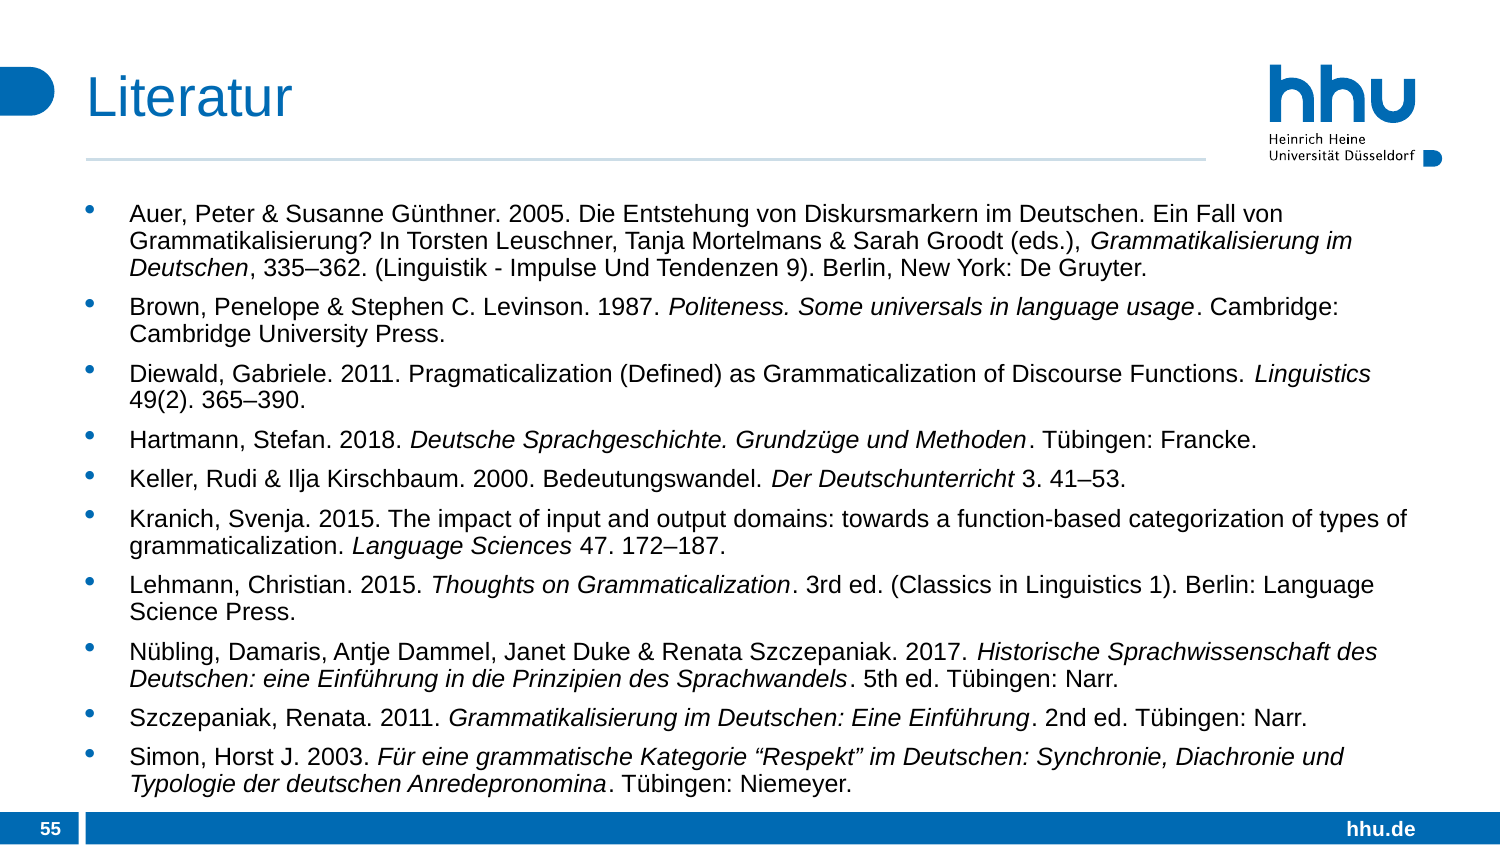

# Literatur
Auer, Peter & Susanne Günthner. 2005. Die Entstehung von Diskursmarkern im Deutschen. Ein Fall von Grammatikalisierung? In Torsten Leuschner, Tanja Mortelmans & Sarah Groodt (eds.), Grammatikalisierung im Deutschen, 335–362. (Linguistik - Impulse Und Tendenzen 9). Berlin, New York: De Gruyter.
Brown, Penelope & Stephen C. Levinson. 1987. Politeness. Some universals in language usage. Cambridge: Cambridge University Press.
Diewald, Gabriele. 2011. Pragmaticalization (Defined) as Grammaticalization of Discourse Functions. Linguistics 49(2). 365–390.
Hartmann, Stefan. 2018. Deutsche Sprachgeschichte. Grundzüge und Methoden. Tübingen: Francke.
Keller, Rudi & Ilja Kirschbaum. 2000. Bedeutungswandel. Der Deutschunterricht 3. 41–53.
Kranich, Svenja. 2015. The impact of input and output domains: towards a function-based categorization of types of grammaticalization. Language Sciences 47. 172–187.
Lehmann, Christian. 2015. Thoughts on Grammaticalization. 3rd ed. (Classics in Linguistics 1). Berlin: Language Science Press.
Nübling, Damaris, Antje Dammel, Janet Duke & Renata Szczepaniak. 2017. Historische Sprachwissenschaft des Deutschen: eine Einführung in die Prinzipien des Sprachwandels. 5th ed. Tübingen: Narr.
Szczepaniak, Renata. 2011. Grammatikalisierung im Deutschen: Eine Einführung. 2nd ed. Tübingen: Narr.
Simon, Horst J. 2003. Für eine grammatische Kategorie “Respekt” im Deutschen: Synchronie, Diachronie und Typologie der deutschen Anredepronomina. Tübingen: Niemeyer.

55